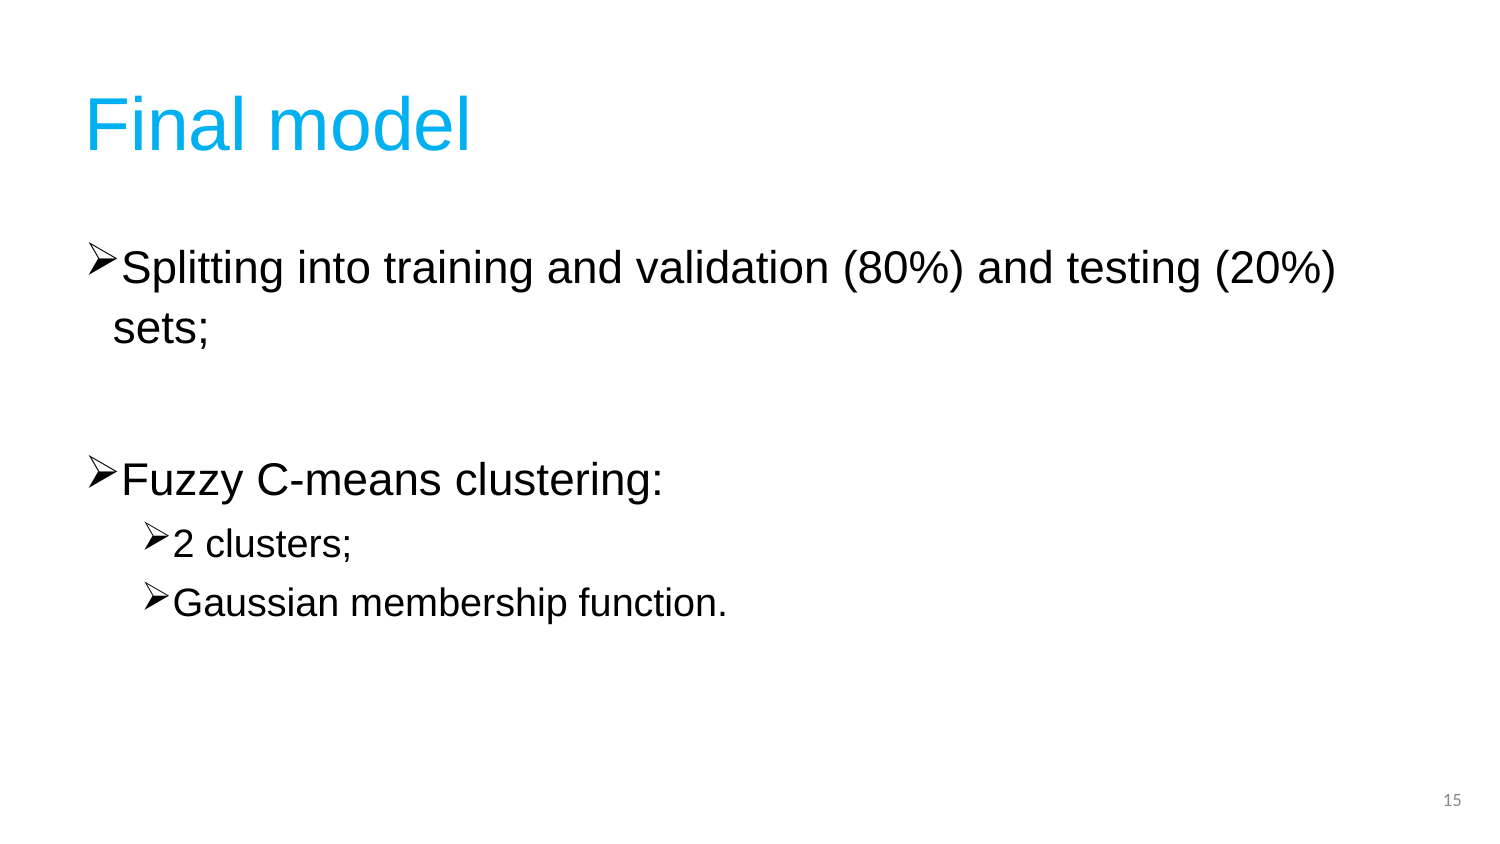

# Final model
Splitting into training and validation (80%) and testing (20%) sets;

Fuzzy C-means clustering:
2 clusters;
Gaussian membership function.

15